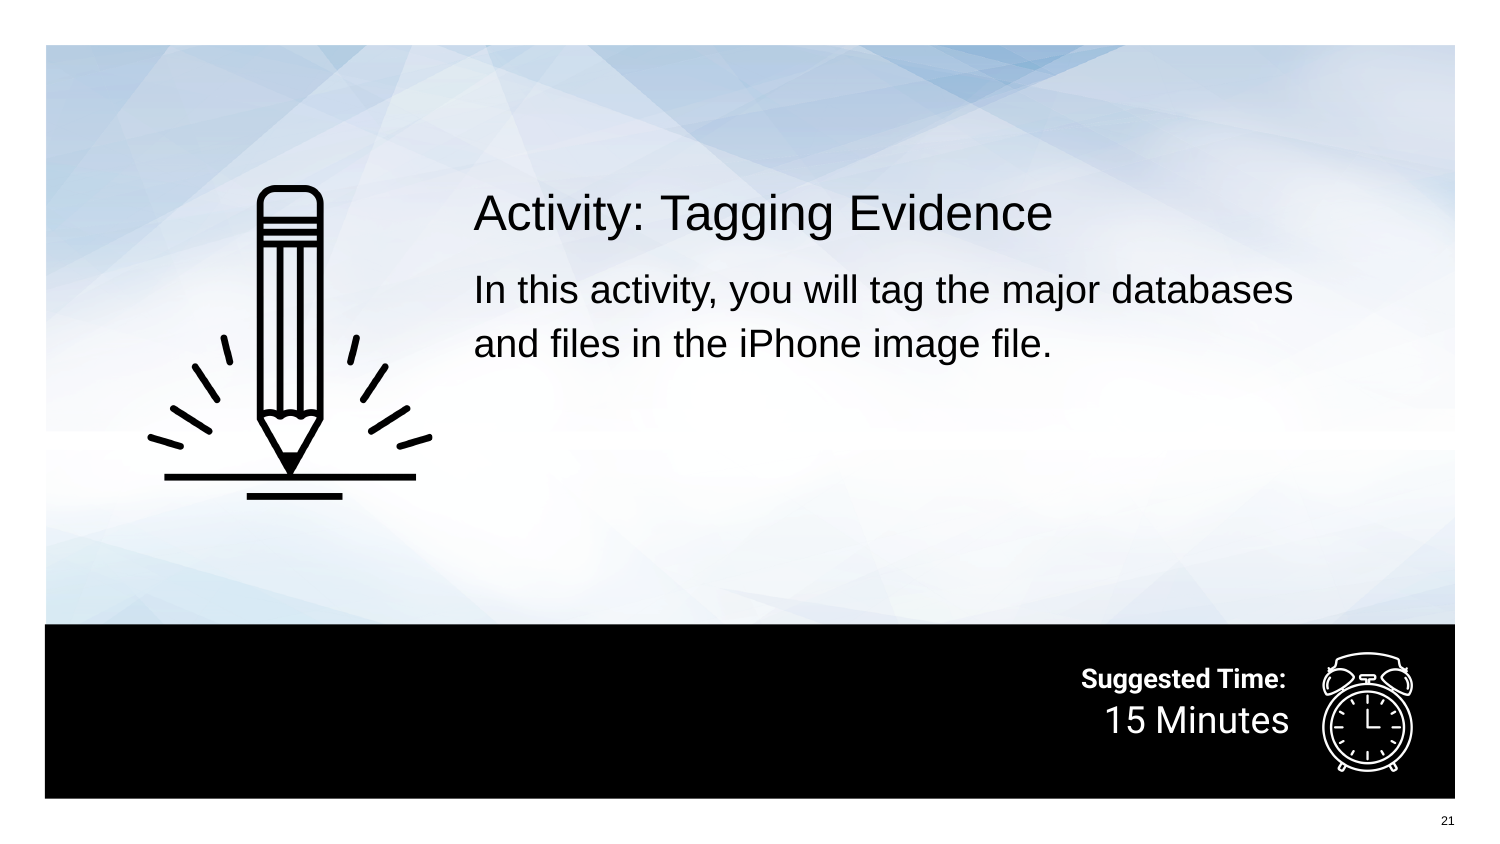

Activity: Tagging Evidence
In this activity, you will tag the major databases
and files in the iPhone image file.

# 15 Minutes
21